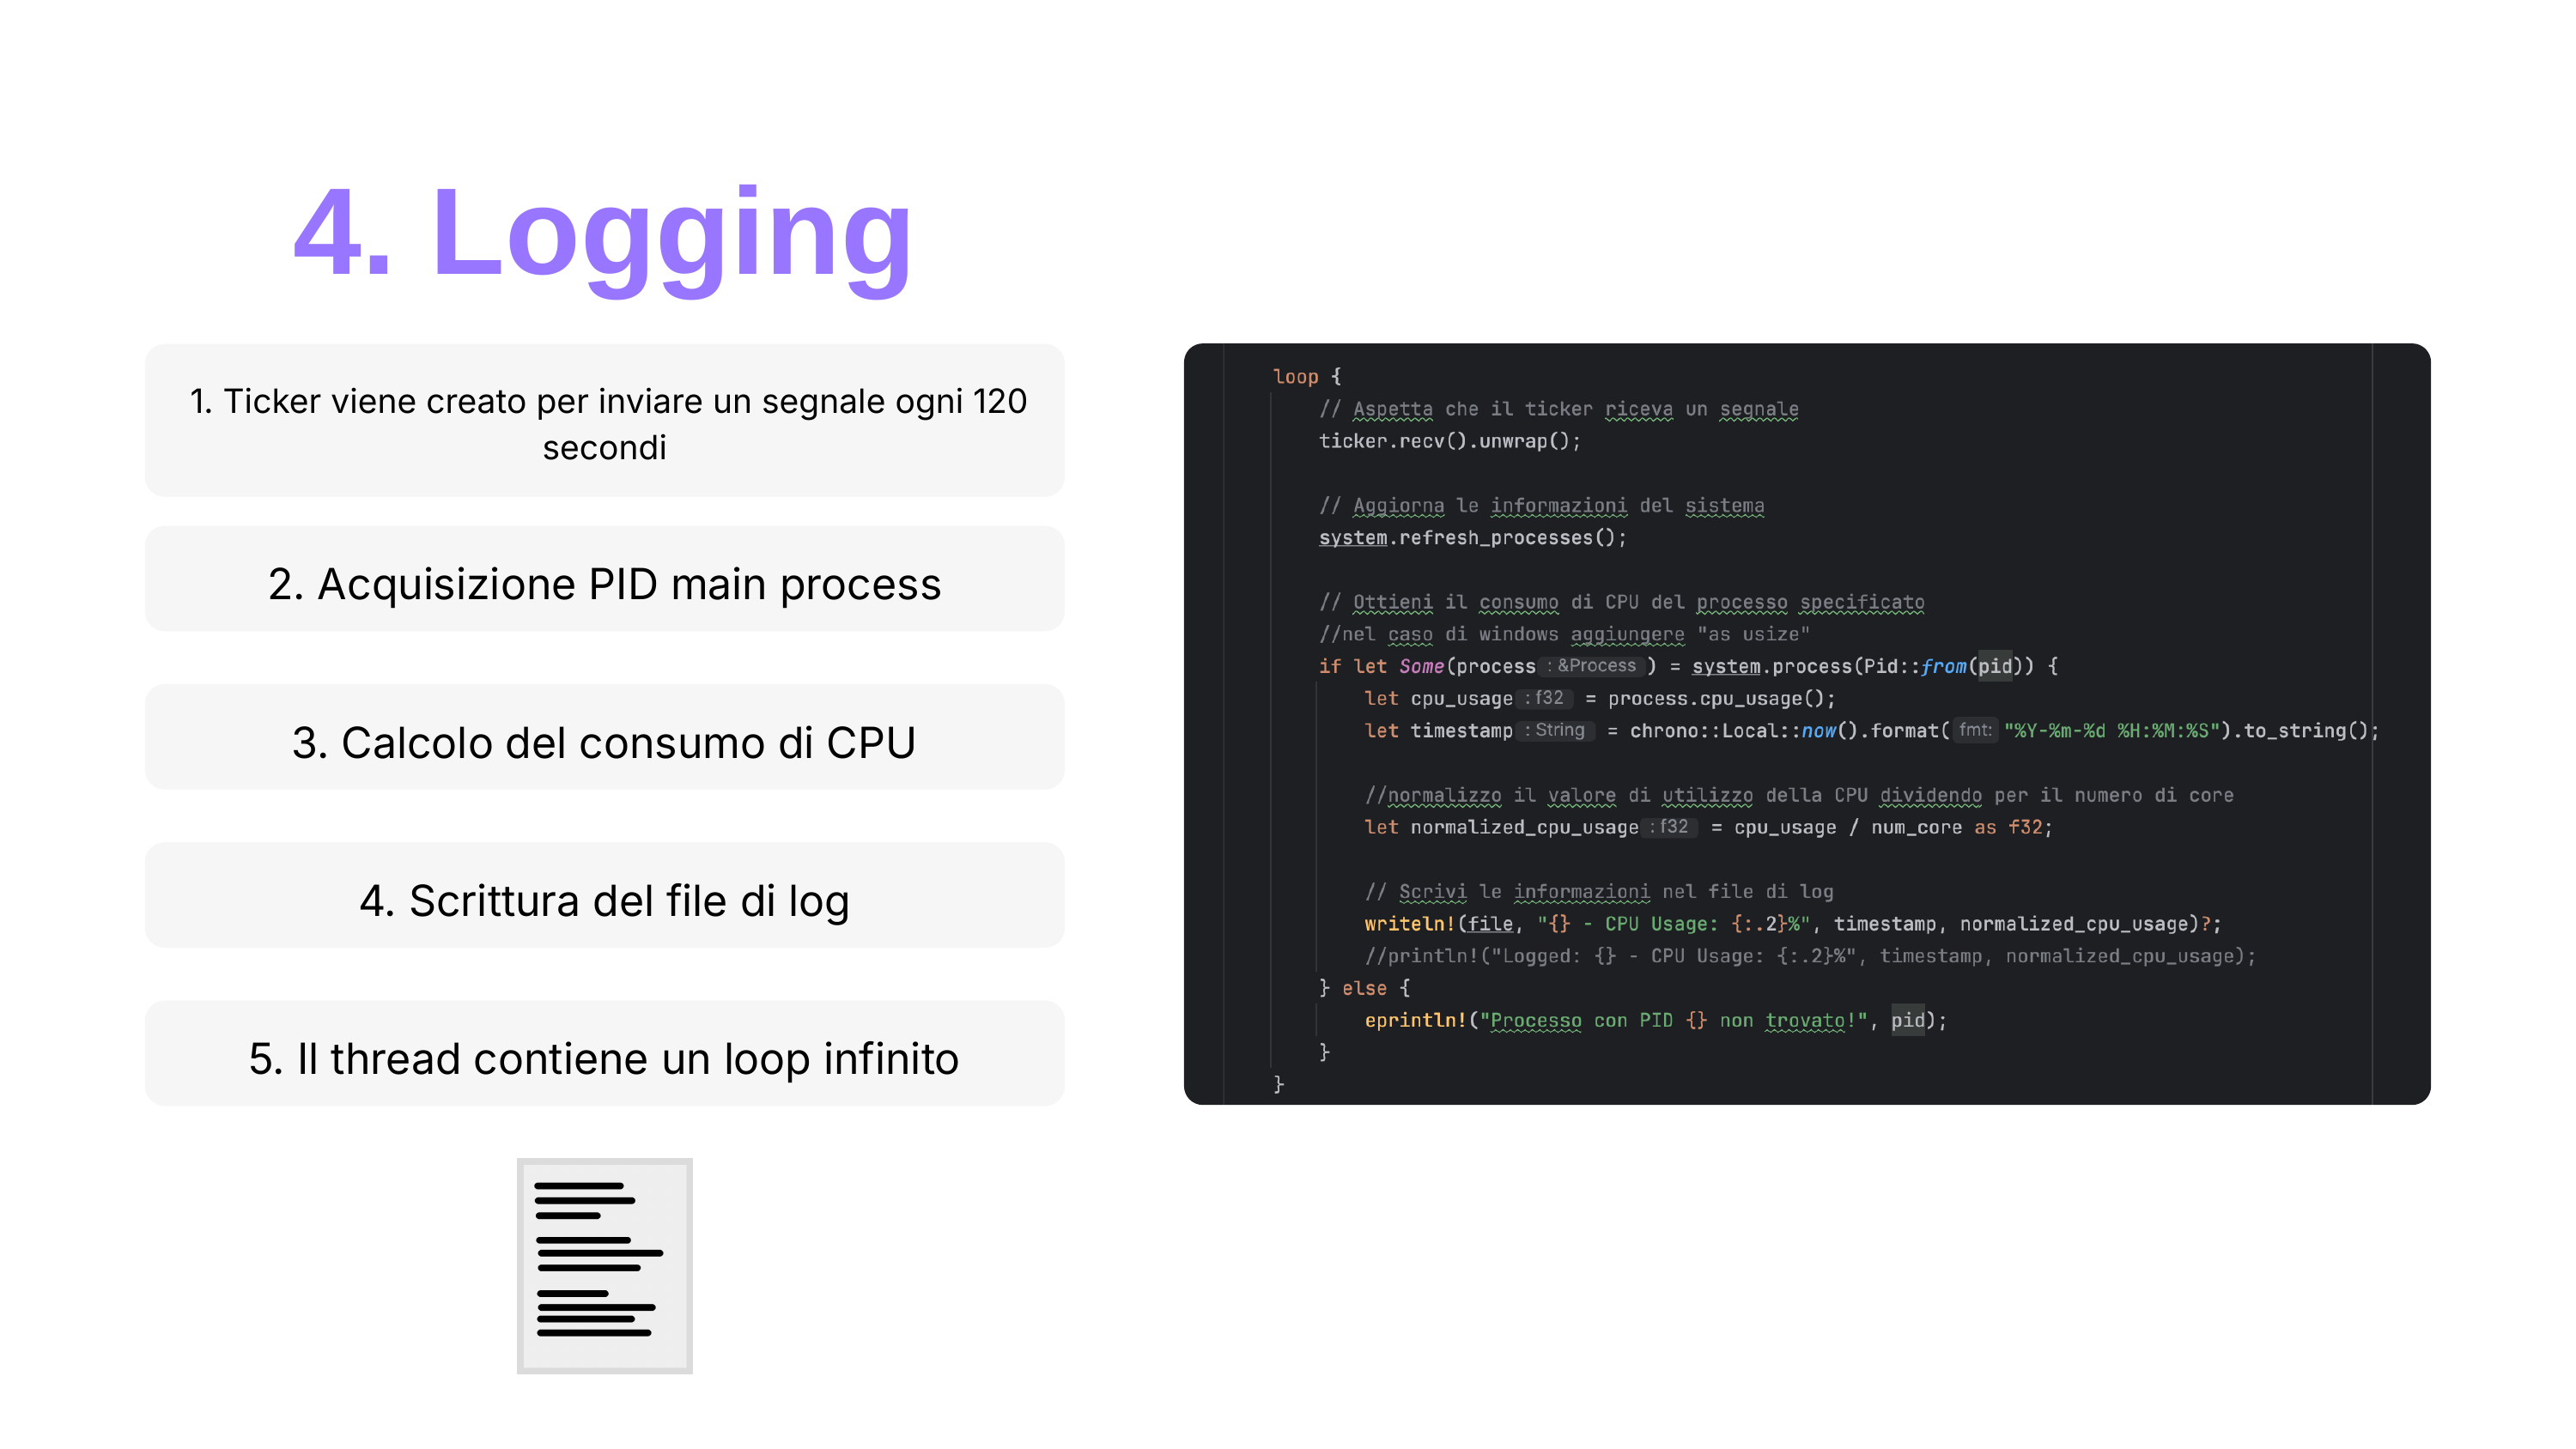

4. Logging

 1. Ticker viene creato per inviare un segnale ogni 120 secondi

2. Acquisizione PID main process

3. Calcolo del consumo di CPU

4. Scrittura del file di log

5. Il thread contiene un loop infinito